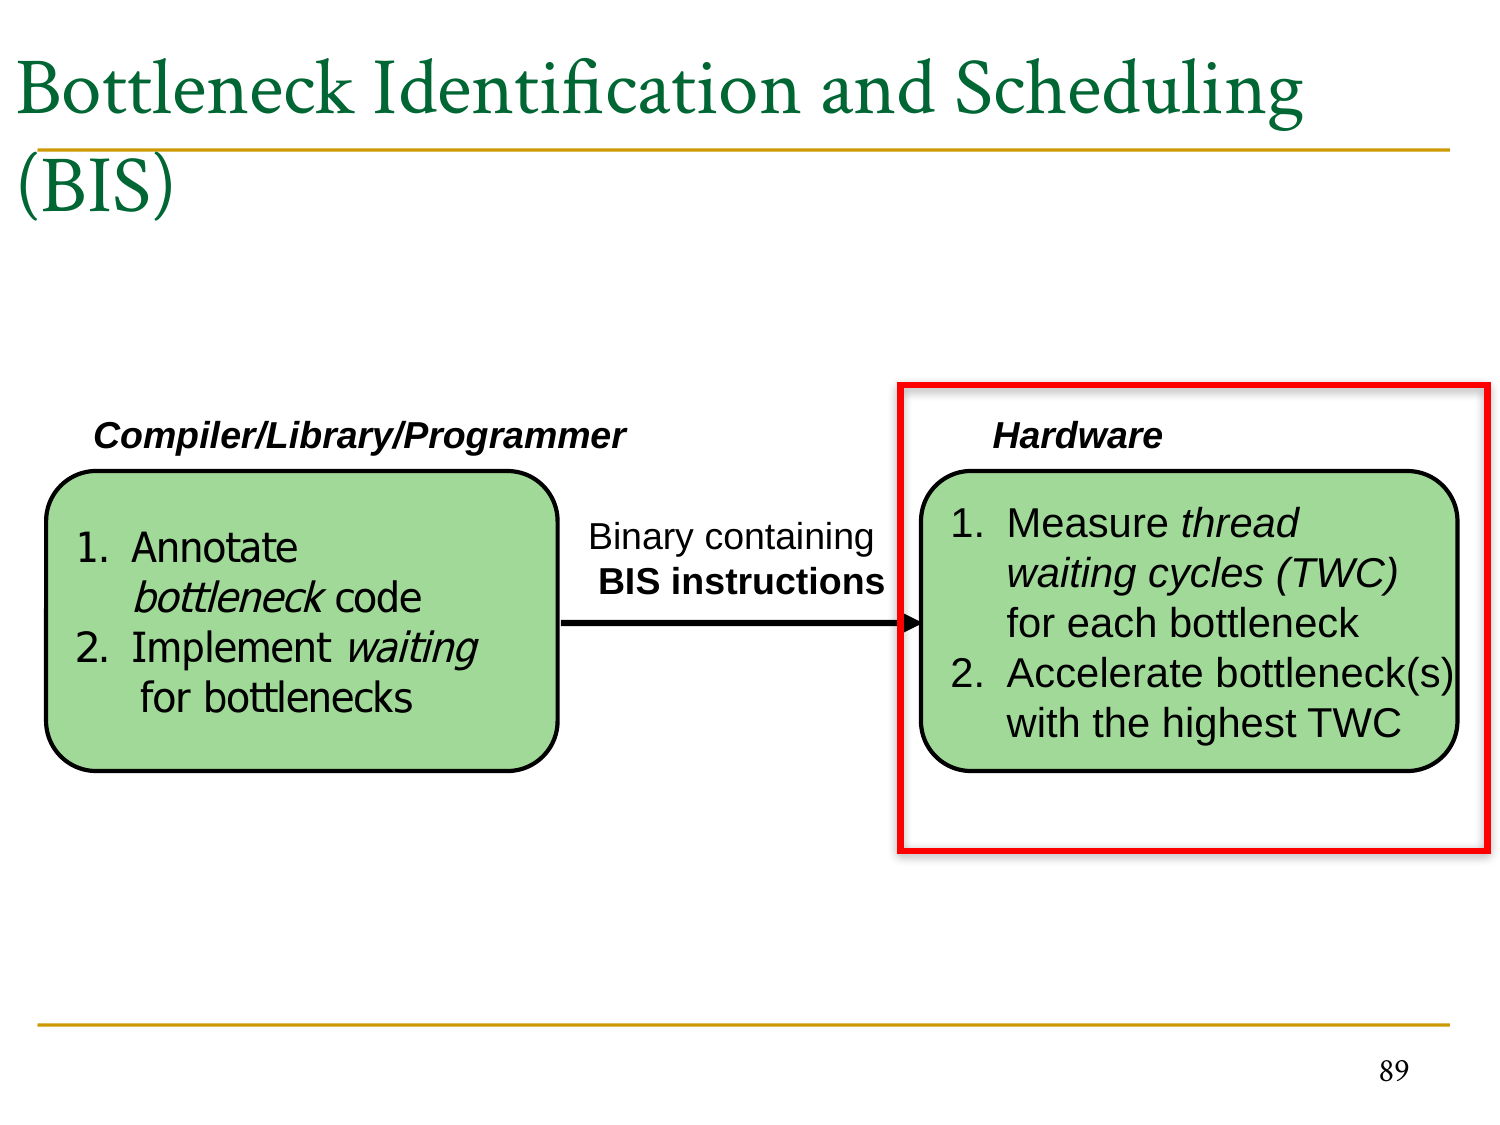

# Bottleneck Identification and Scheduling (BIS)

Hardware
Compiler/Library/Programmer
Annotate
bottleneck code
Implement waiting
     for bottlenecks
Measure thread
waiting cycles (TWC)
for each bottleneck
Accelerate bottleneck(s)
with the highest TWC
Binary containing
 BIS instructions

89